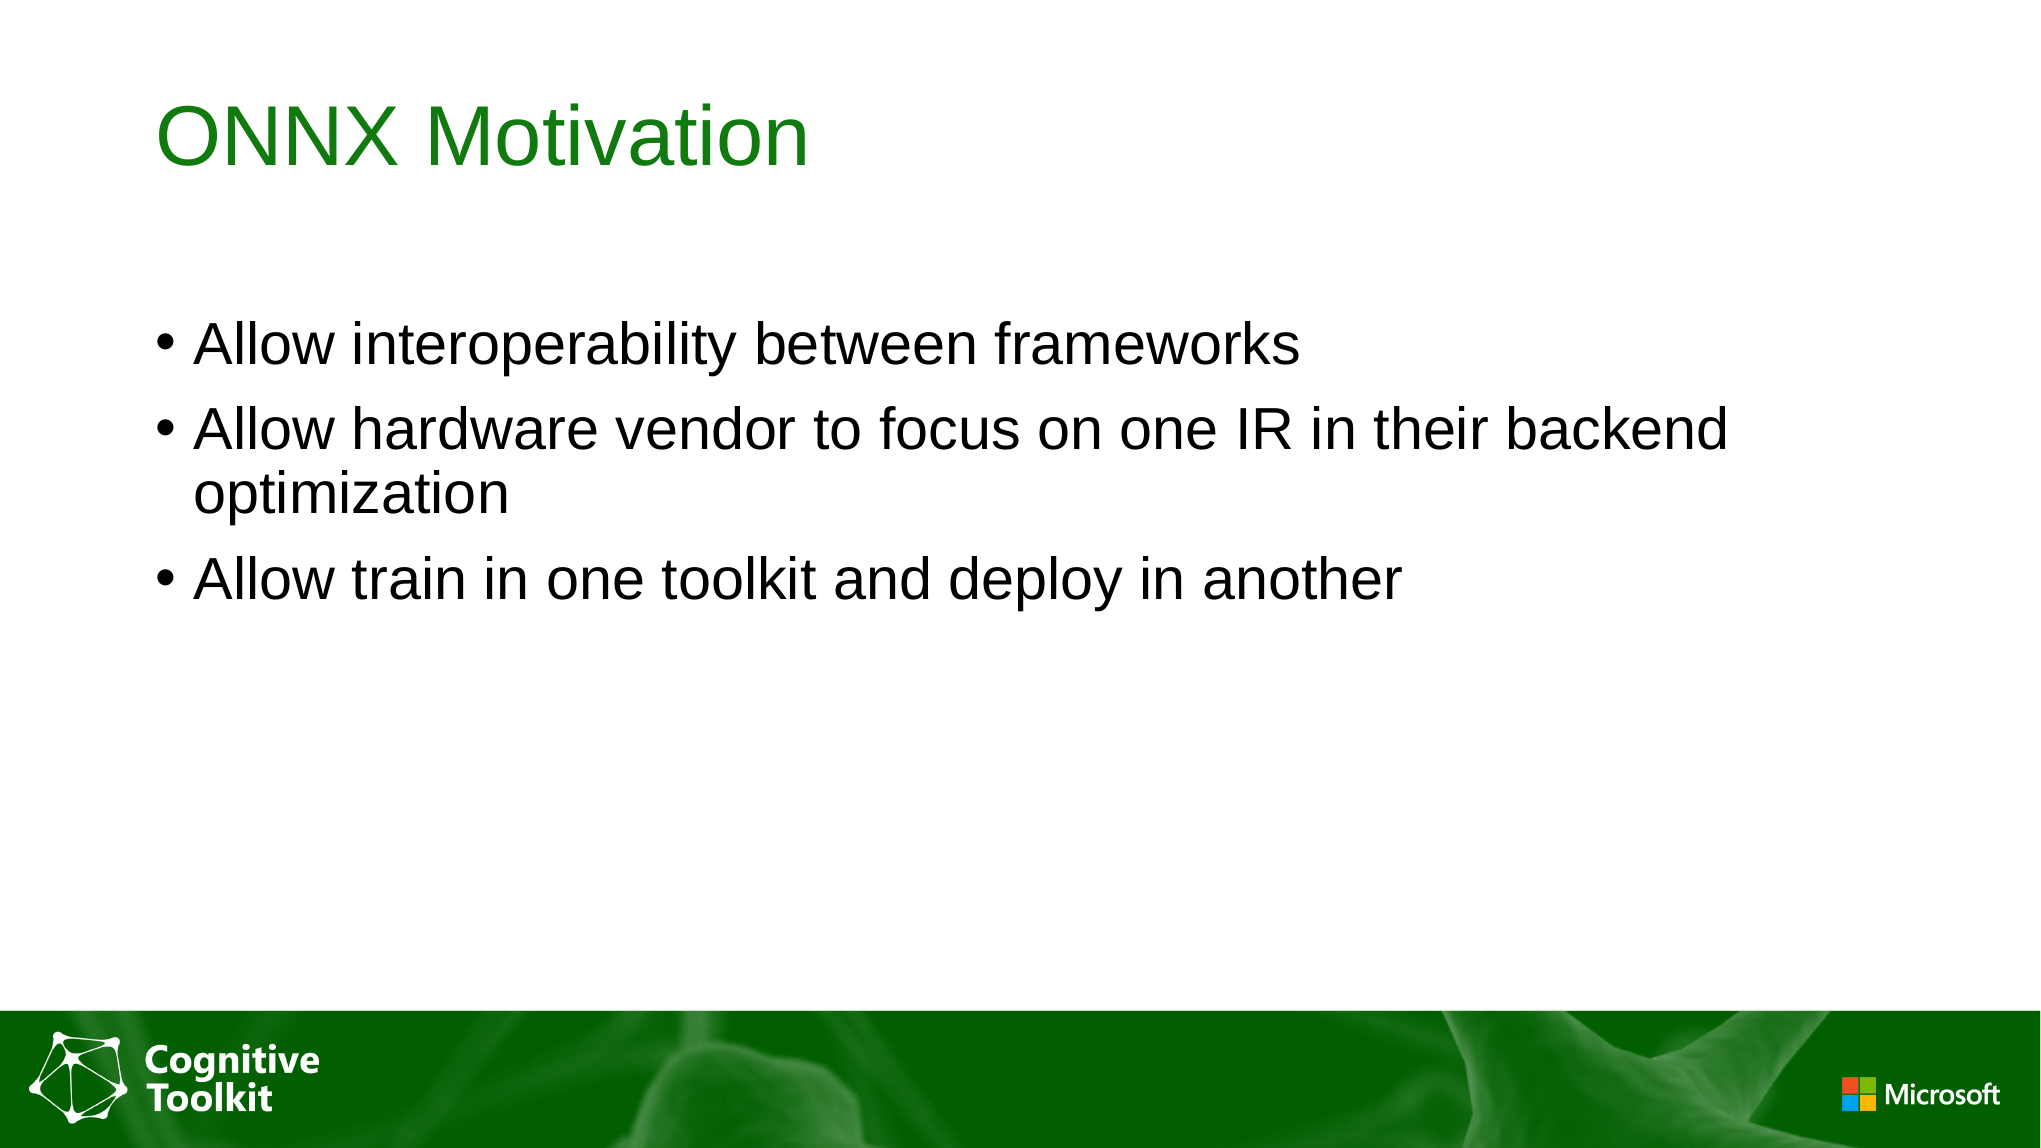

# ONNX Motivation
Allow interoperability between frameworks
Allow hardware vendor to focus on one IR in their backend optimization
Allow train in one toolkit and deploy in another